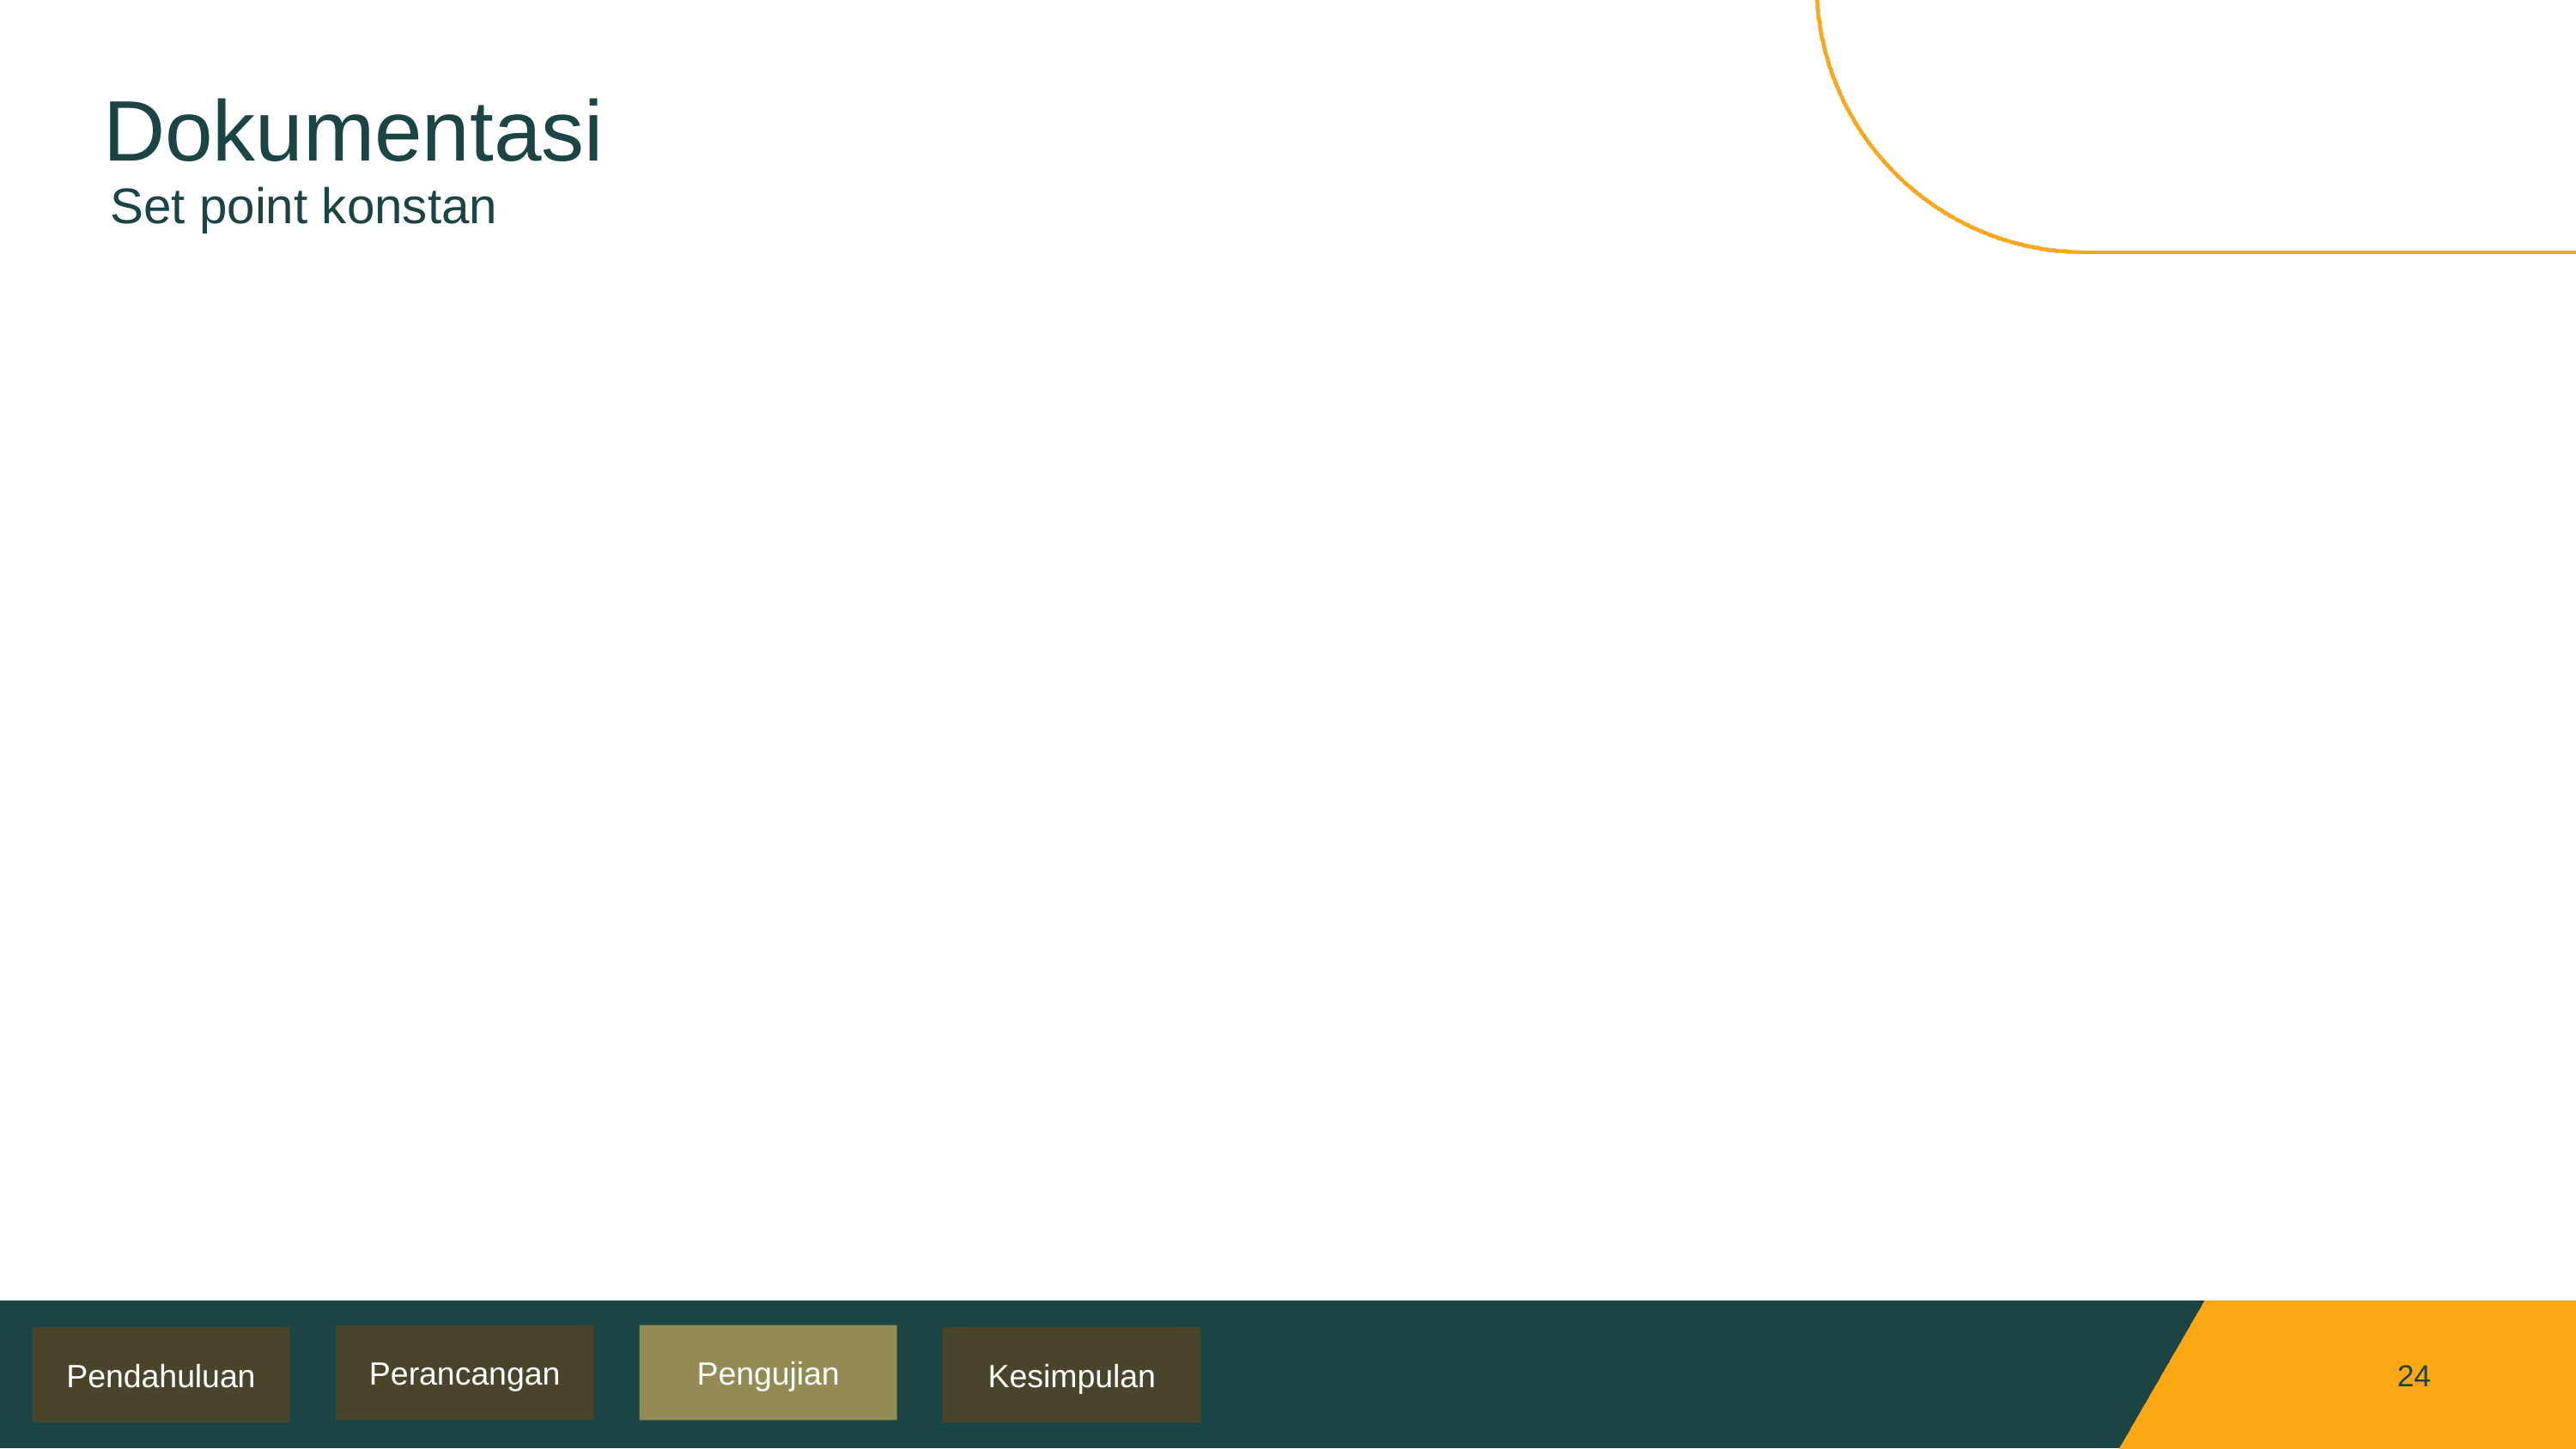

Dokumentasi
Set point konstan

Perancangan
Pengujian
Pendahuluan
Kesimpulan
24